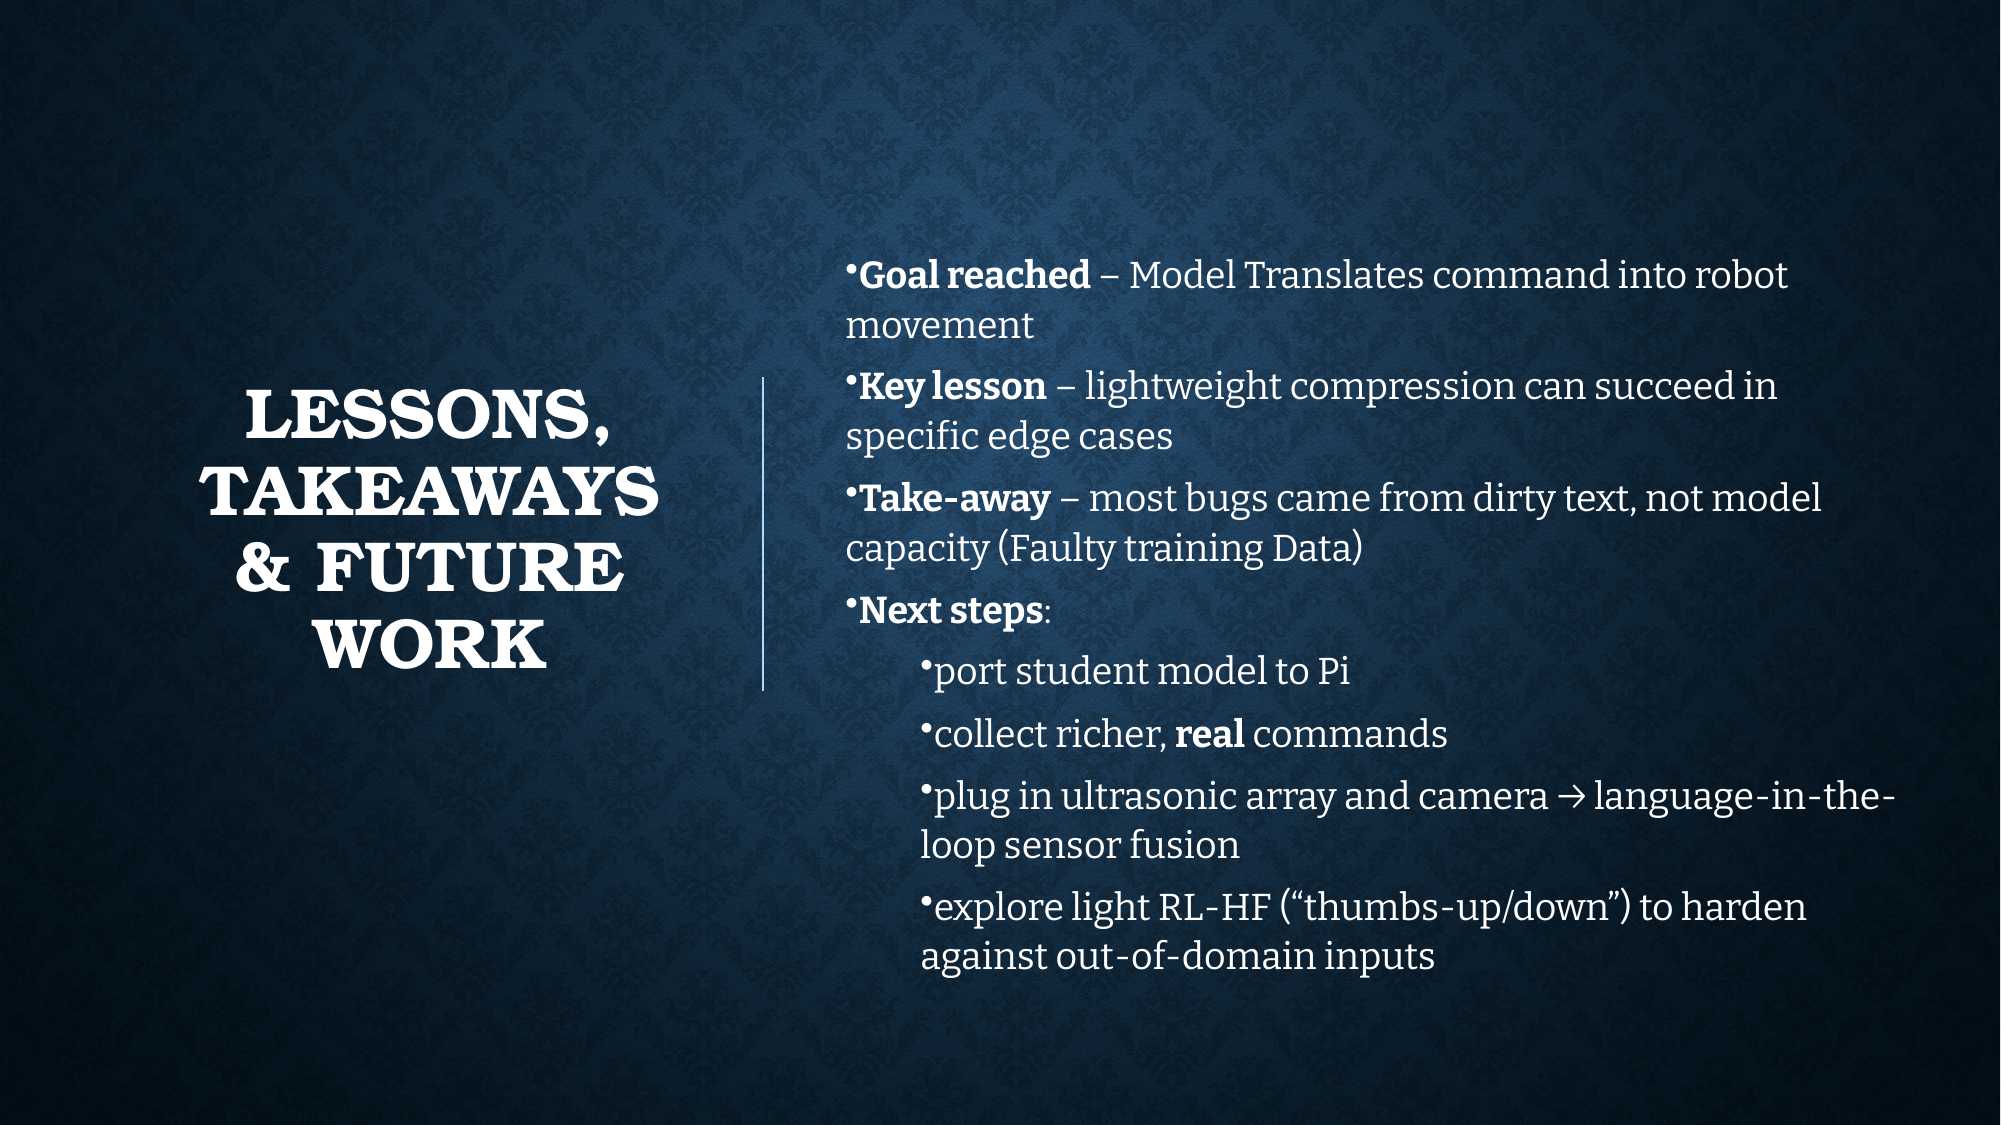

# Lessons, takeaways & Future Work
Goal reached – Model Translates command into robot 	movement
Key lesson – lightweight compression can succeed in 	specific edge cases
Take-away – most bugs came from dirty text, not model 	capacity (Faulty training Data)
Next steps:
port student model to Pi
collect richer, real commands
plug in ultrasonic array and camera → language-in-the-loop sensor fusion
explore light RL-HF (“thumbs-up/down”) to harden against out-of-domain inputs